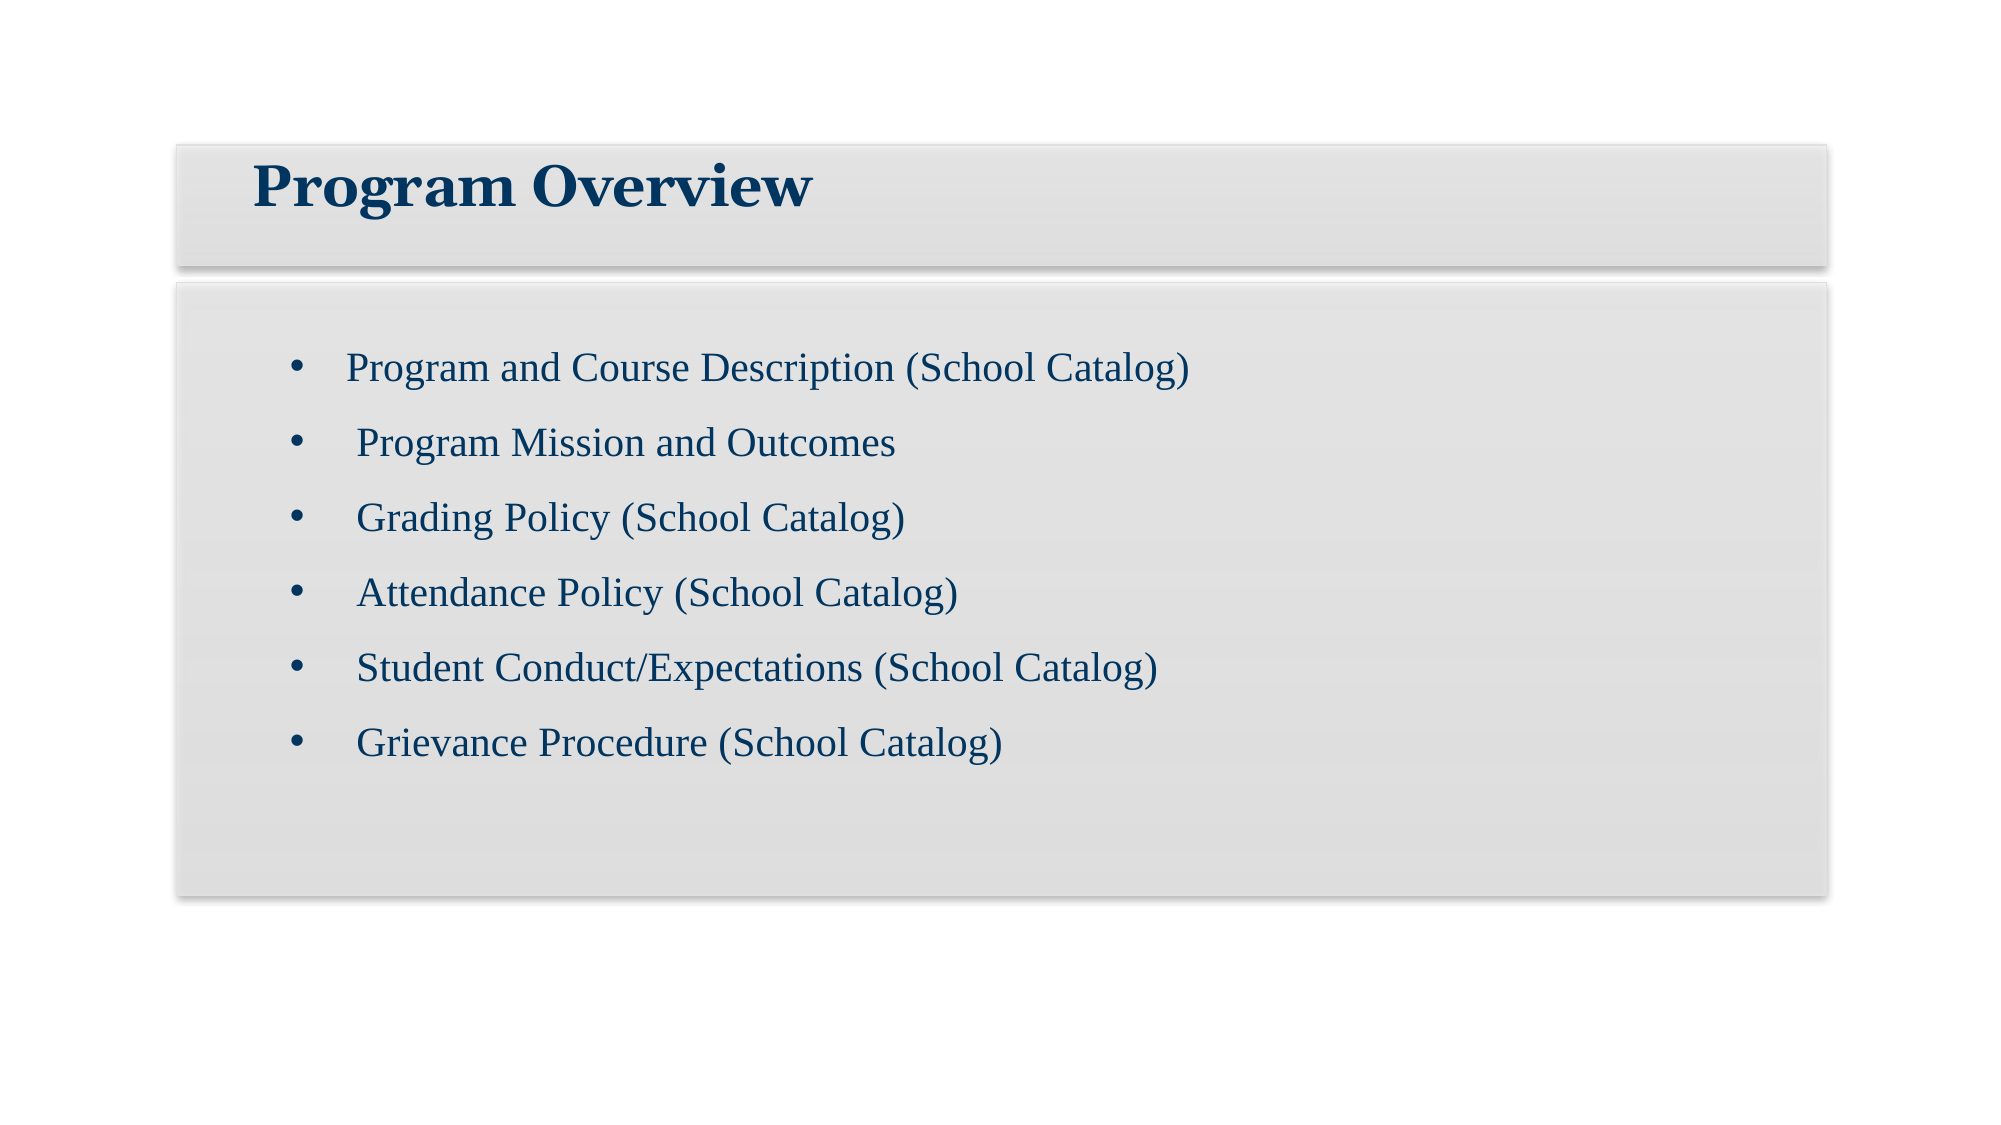

Program Overview

Program and Course Description (School Catalog)
 Program Mission and Outcomes
 Grading Policy (School Catalog)
 Attendance Policy (School Catalog)
 Student Conduct/Expectations (School Catalog)
 Grievance Procedure (School Catalog)